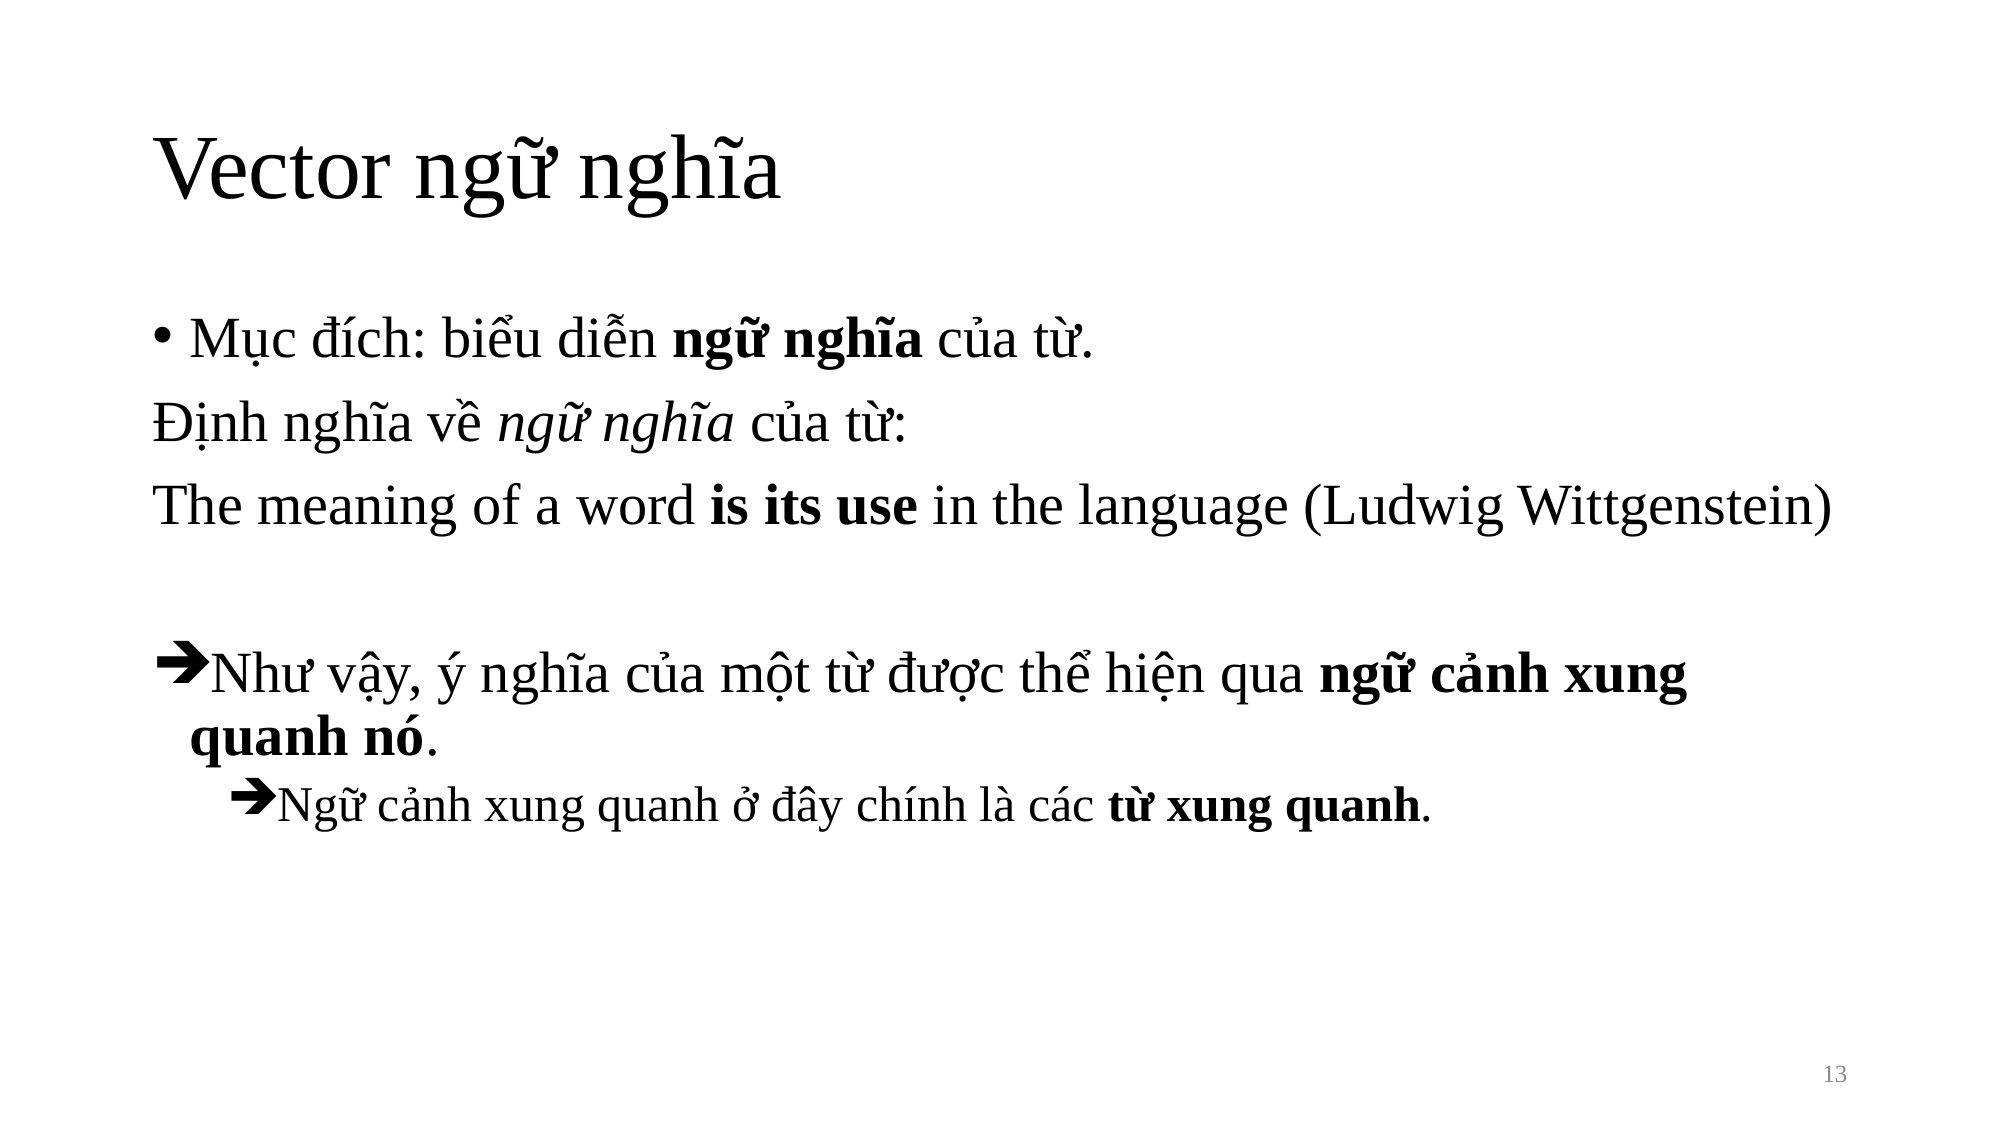

# Vector ngữ nghĩa
Mục đích: biểu diễn ngữ nghĩa của từ.
Định nghĩa về ngữ nghĩa của từ:
The meaning of a word is its use in the language (Ludwig Wittgenstein)

Như vậy, ý nghĩa của một từ được thể hiện qua ngữ cảnh xung quanh nó.
Ngữ cảnh xung quanh ở đây chính là các từ xung quanh.
13